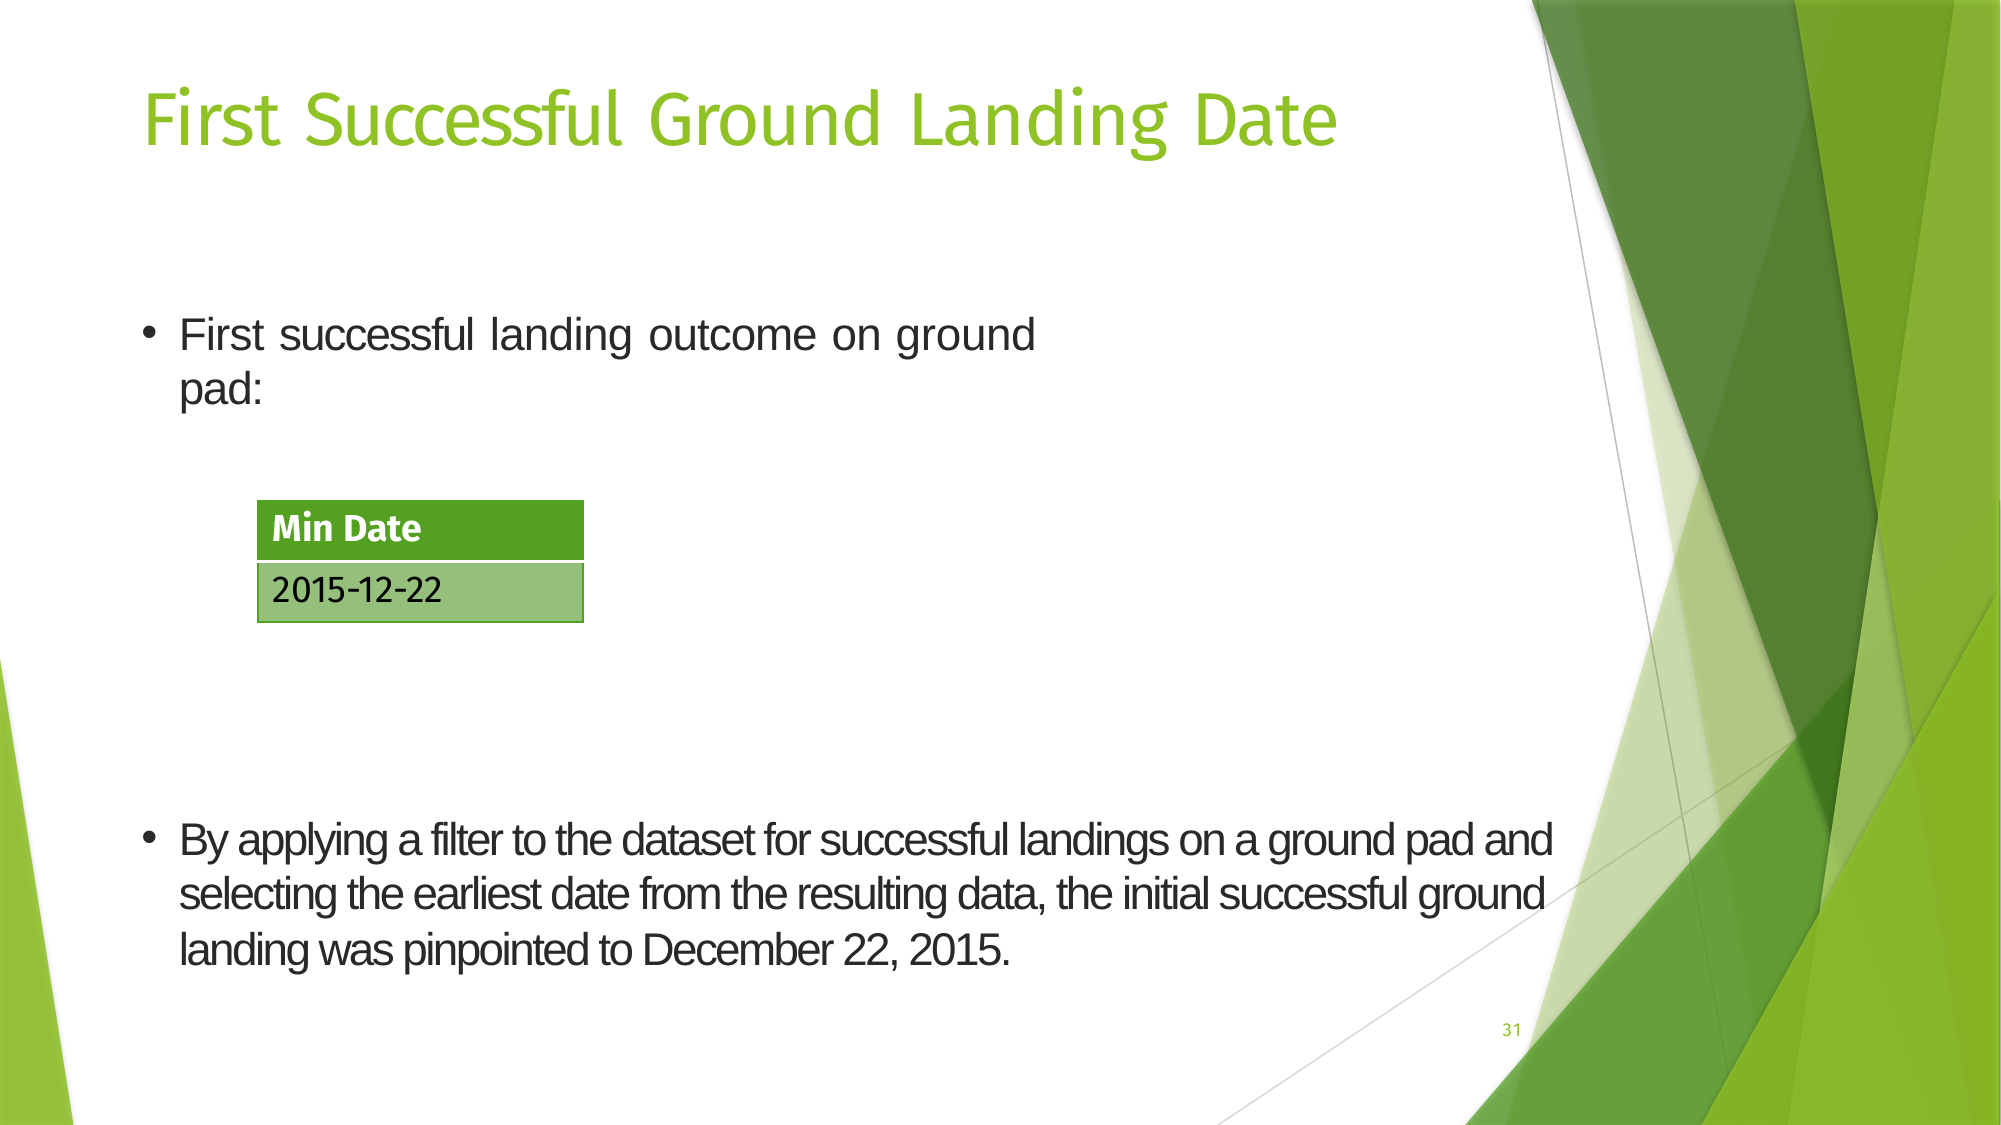

# First Successful Ground Landing Date
First successful landing outcome on ground pad:
| Min Date |
| --- |
| 2015-12-22 |
By applying a filter to the dataset for successful landings on a ground pad and selecting the earliest date from the resulting data, the initial successful ground landing was pinpointed to December 22, 2015.
31